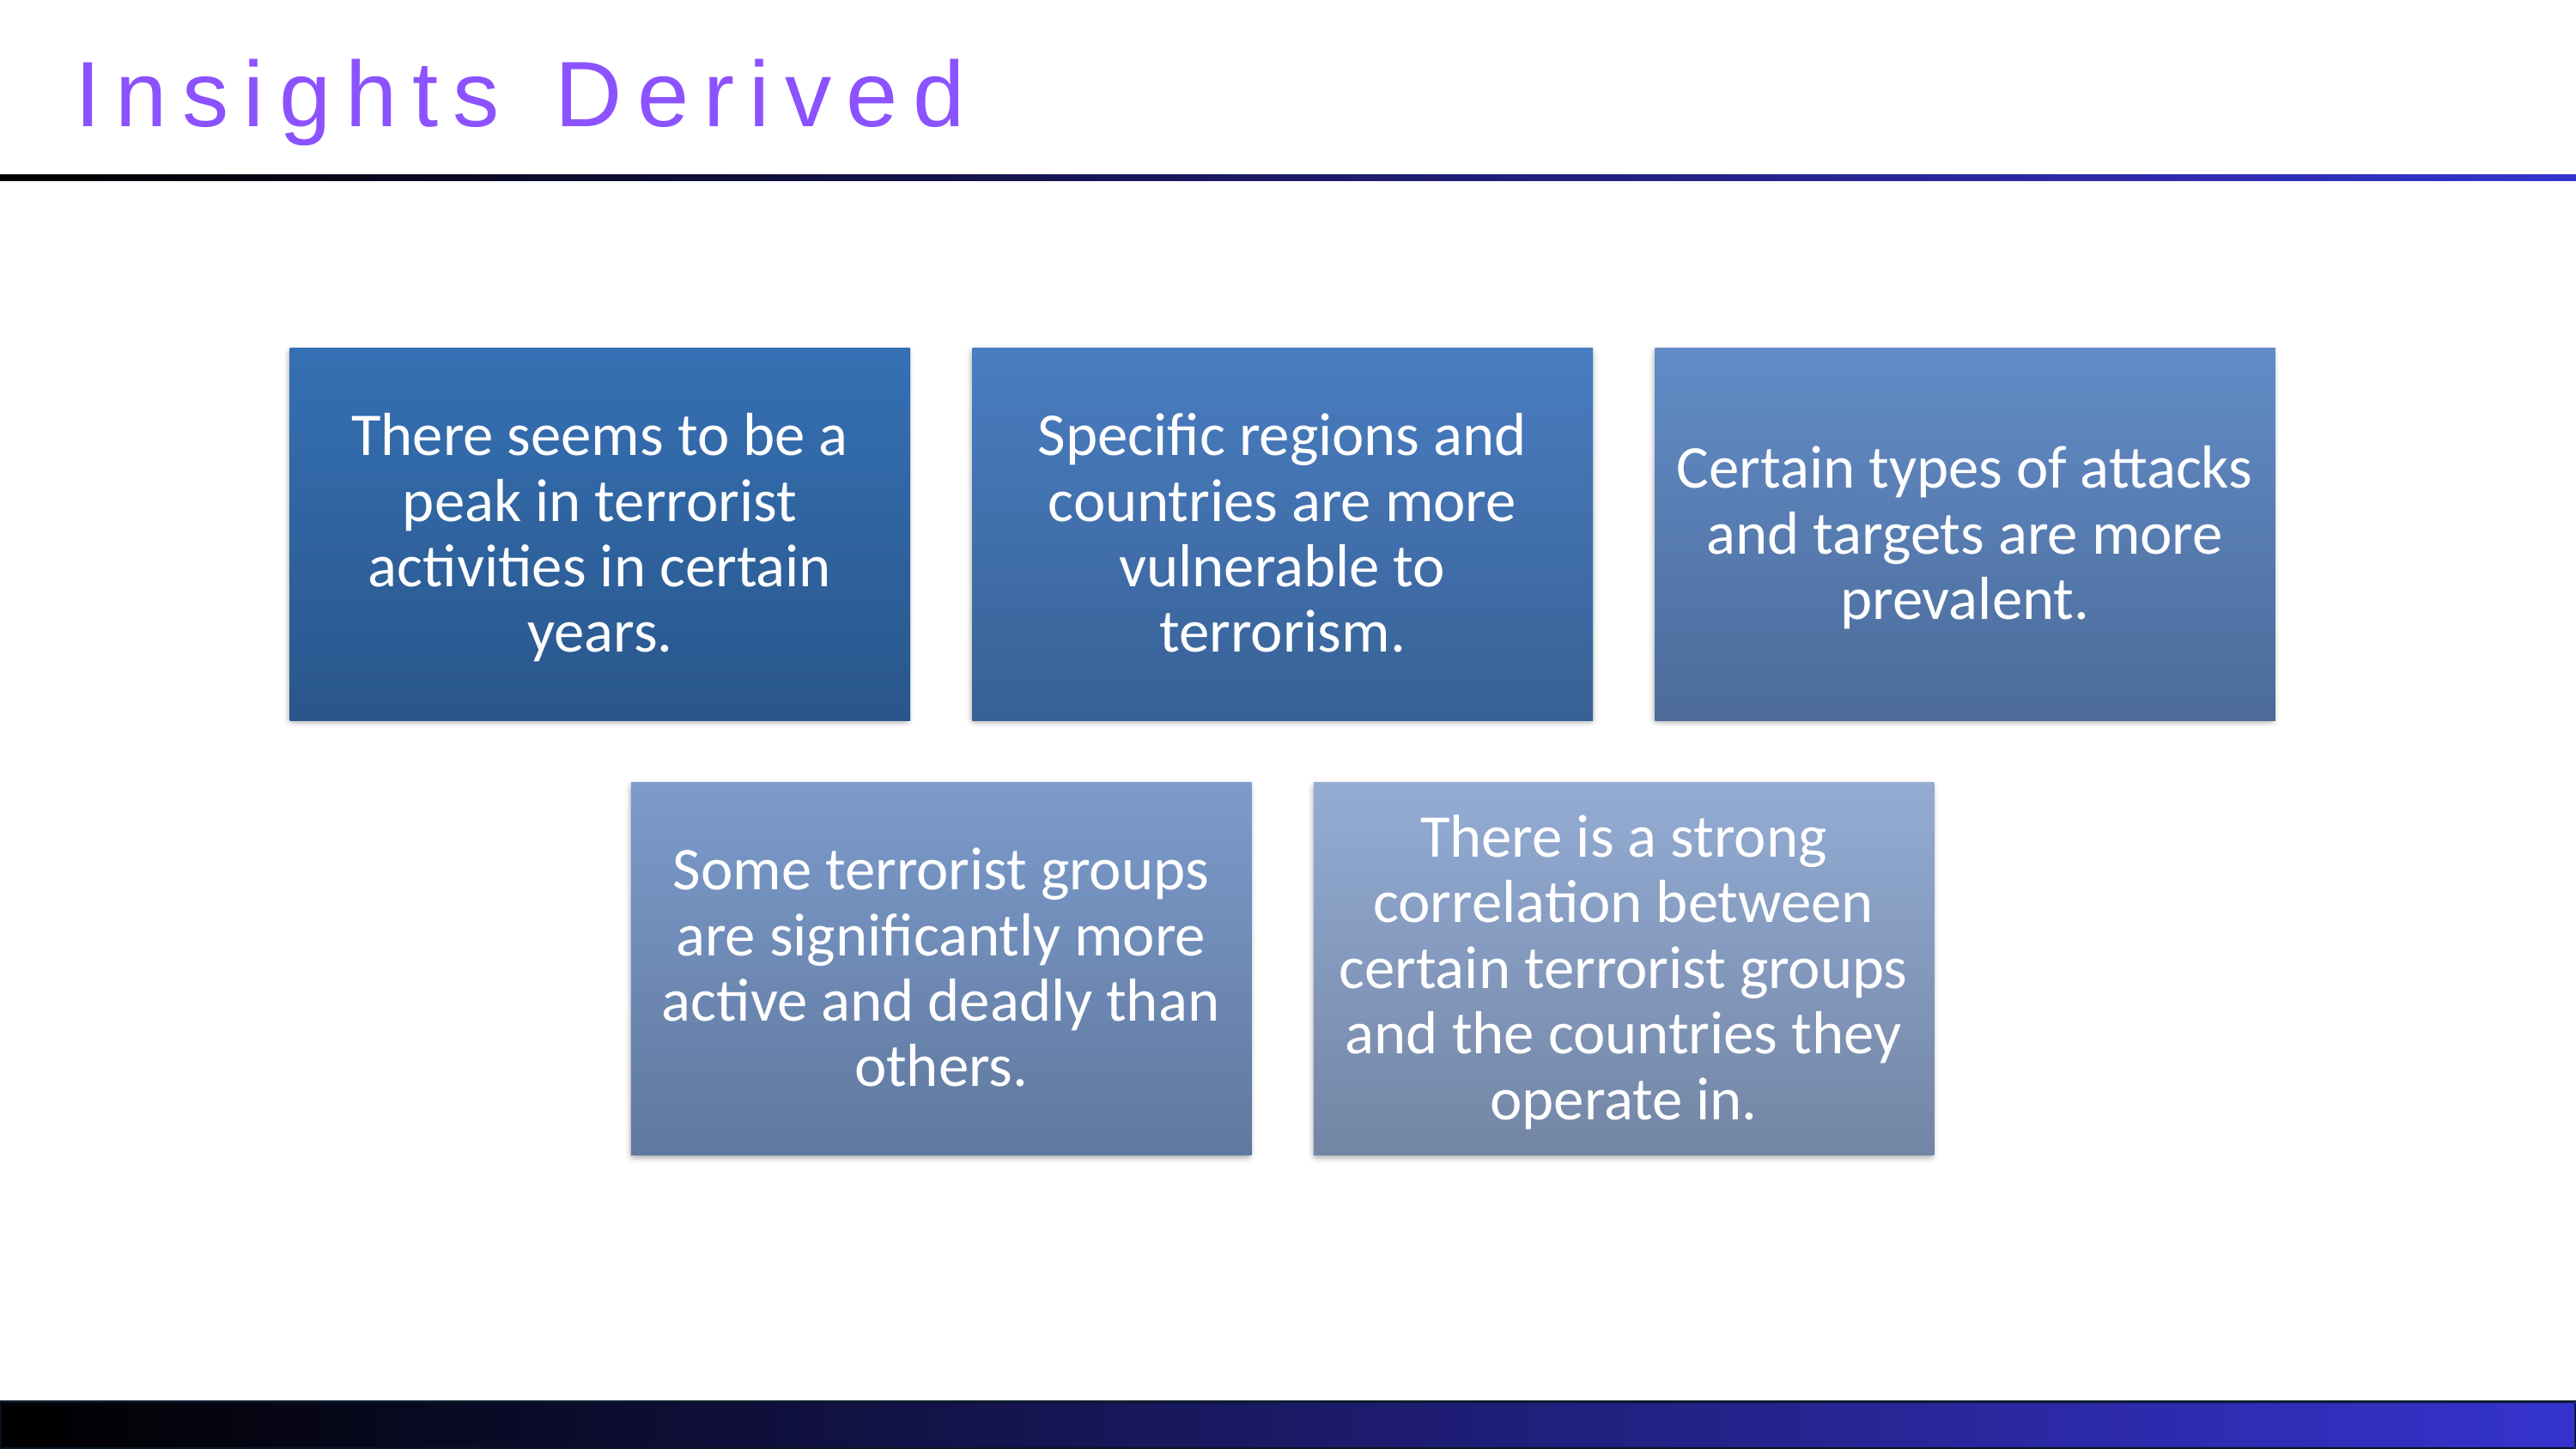

Insights Derived

There seems to be a peak in terrorist activities in certain years.
Specific regions and countries are more vulnerable to terrorism.
Certain types of attacks and targets are more prevalent.
Some terrorist groups are significantly more active and deadly than others.
There is a strong correlation between certain terrorist groups and the countries they operate in.